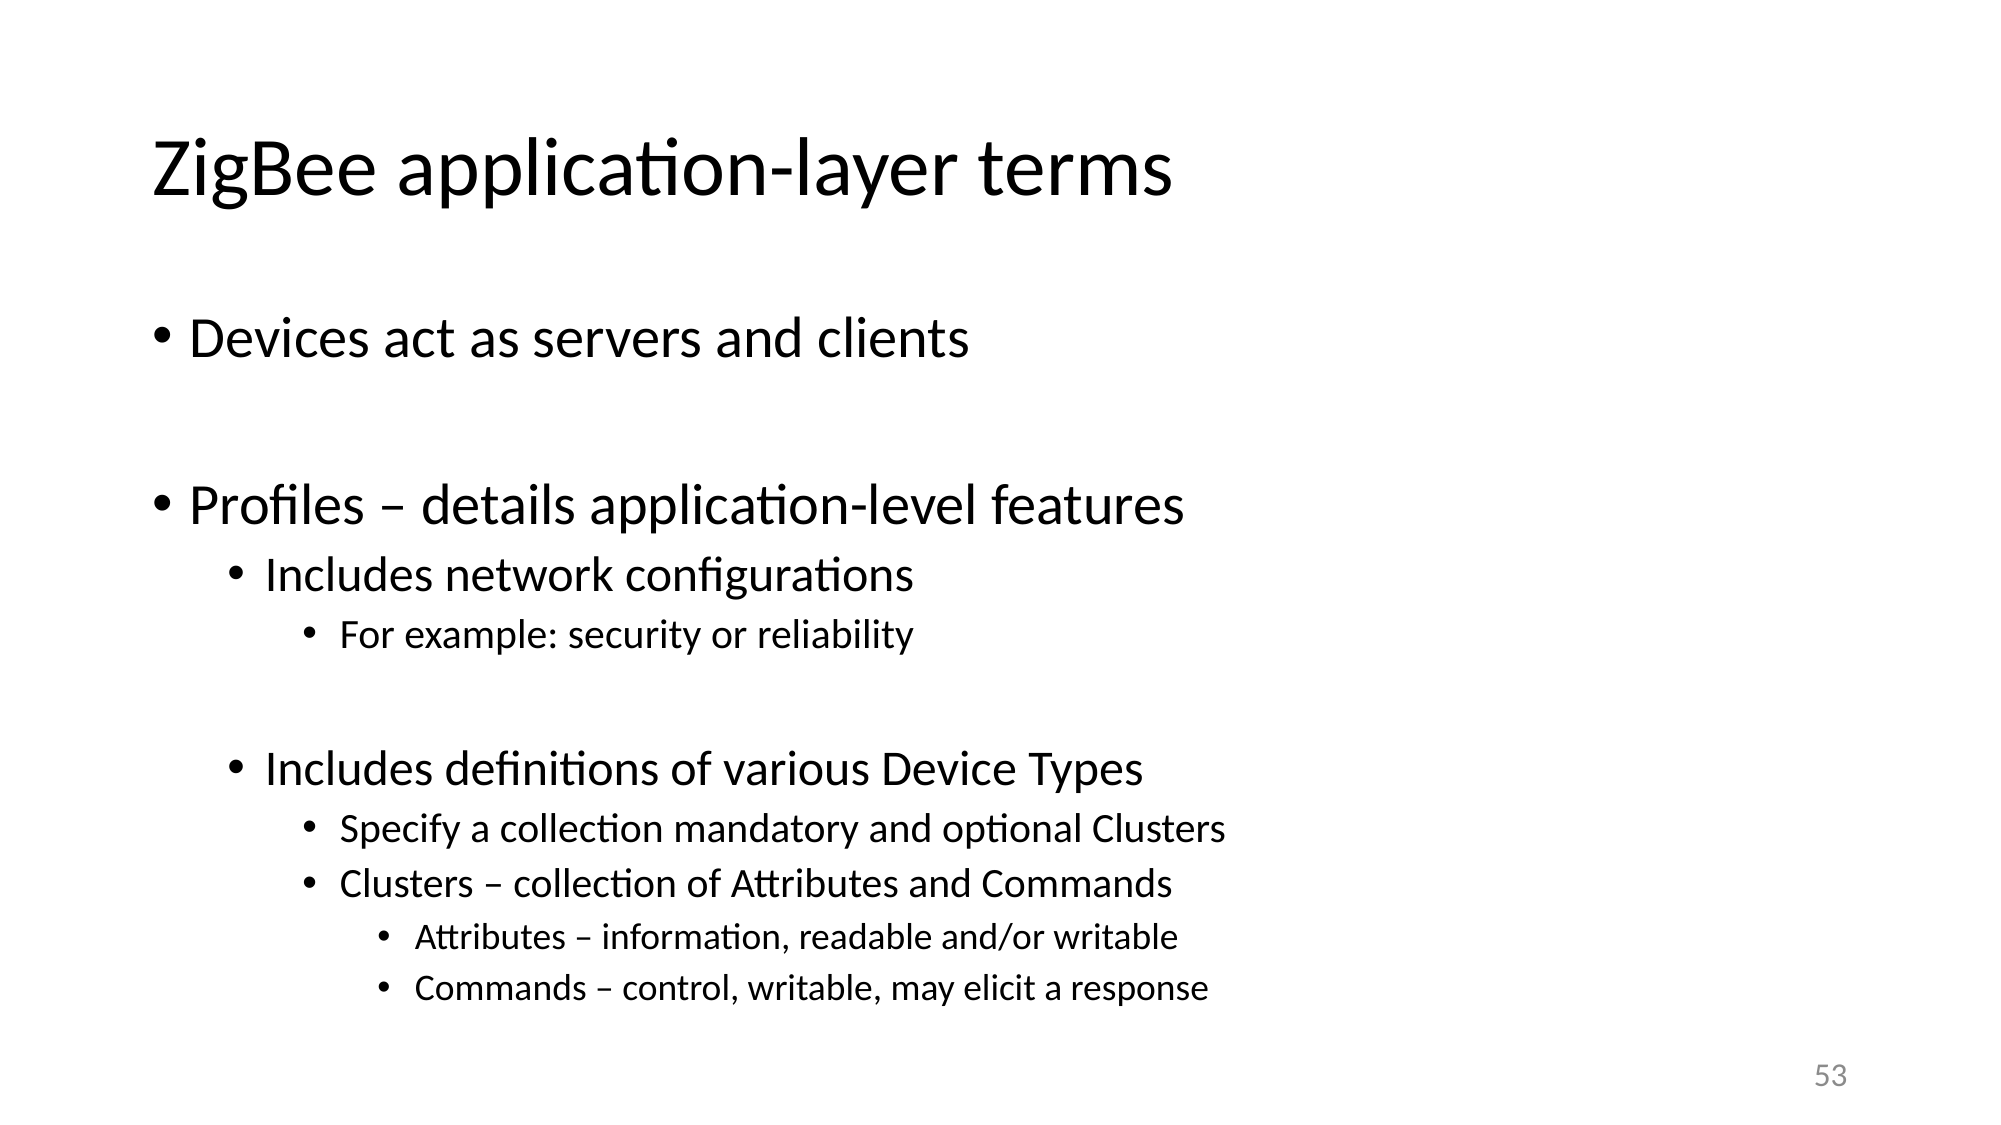

# ZigBee application-layer terms
Devices act as servers and clients

Profiles – details application-level features
Includes network configurations
For example: security or reliability

Includes definitions of various Device Types
Specify a collection mandatory and optional Clusters
Clusters – collection of Attributes and Commands
Attributes – information, readable and/or writable
Commands – control, writable, may elicit a response
53